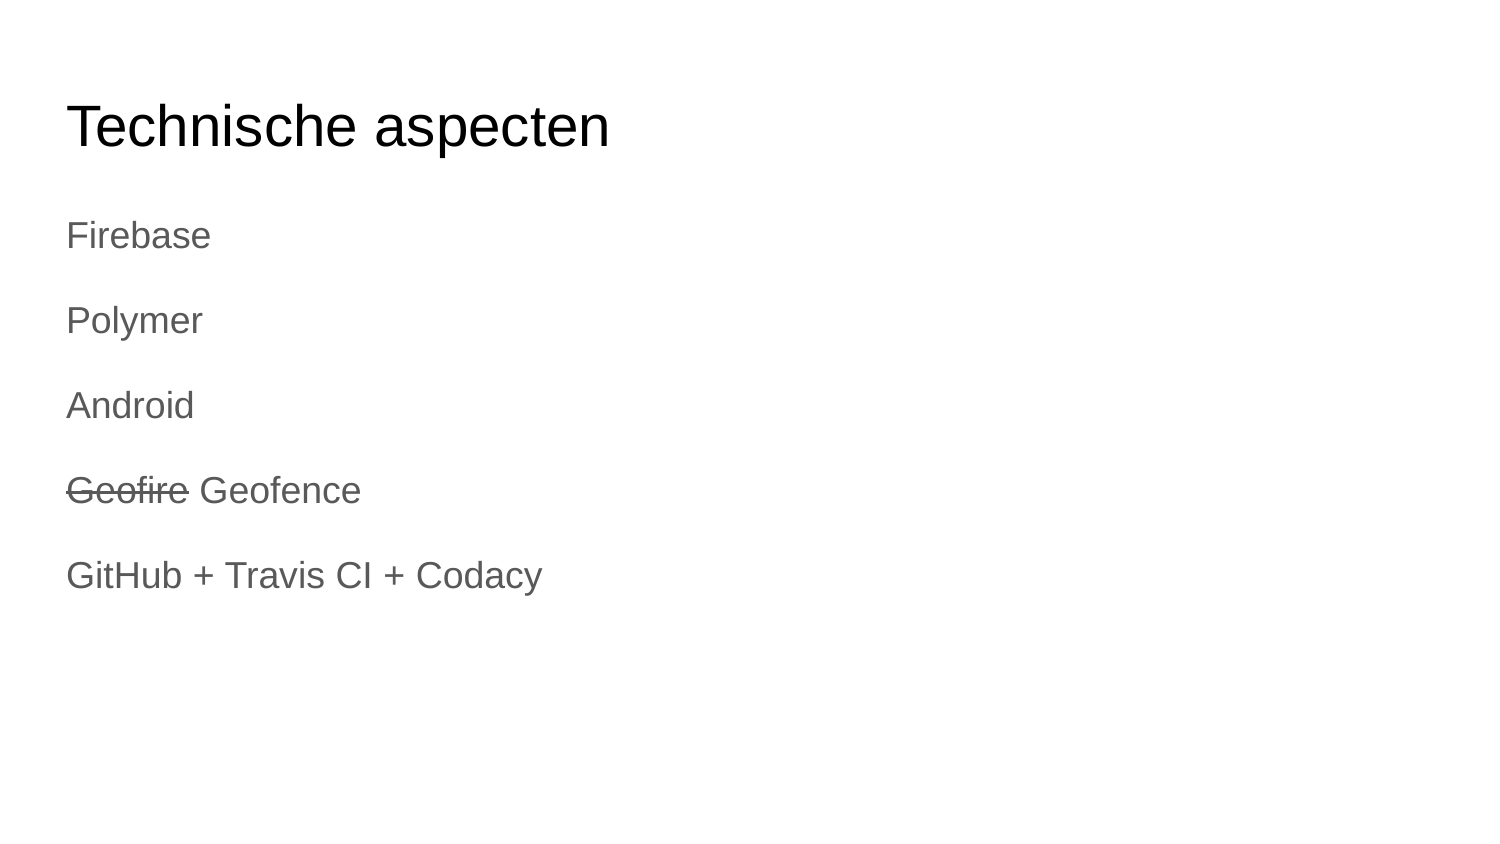

# Technische aspecten
Firebase
Polymer
Android
Geofire Geofence
GitHub + Travis CI + Codacy